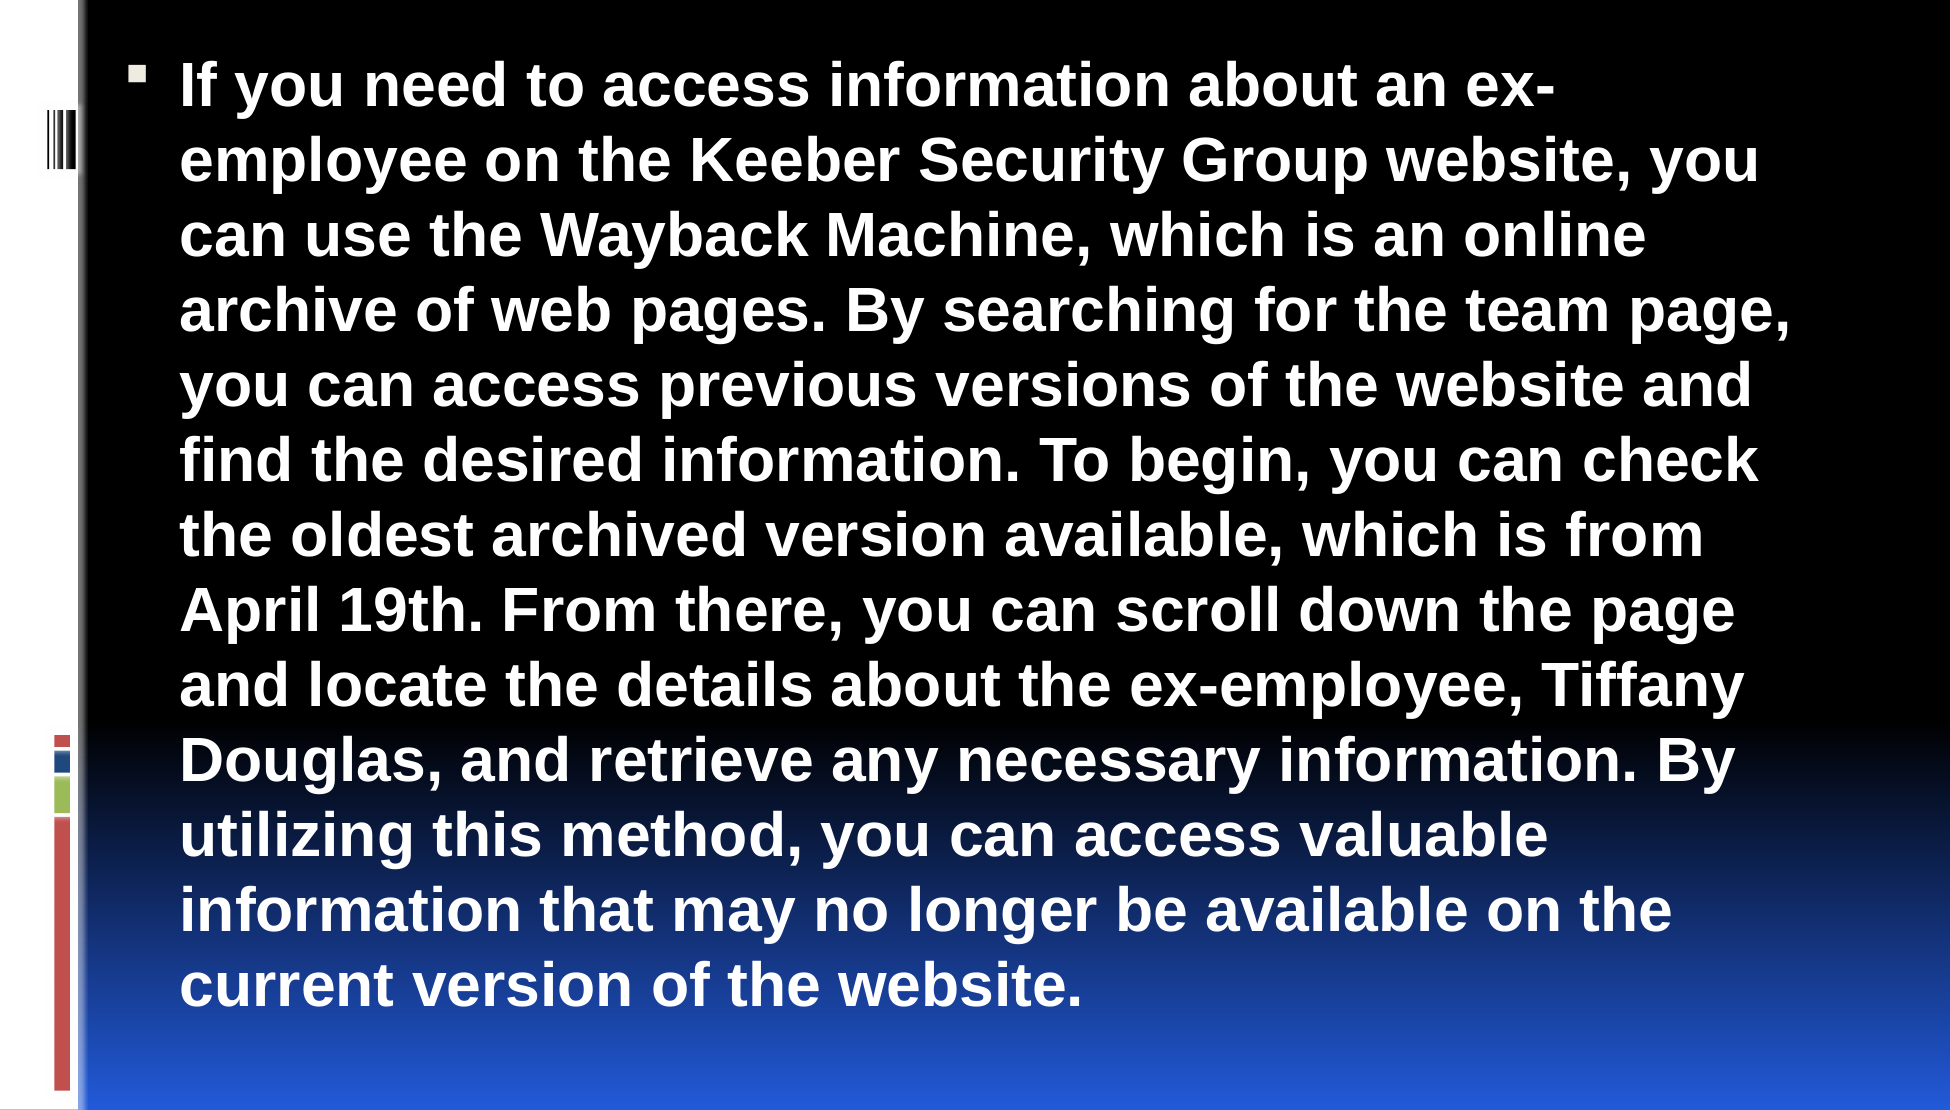

If you need to access information about an ex-employee on the Keeber Security Group website, you can use the Wayback Machine, which is an online archive of web pages. By searching for the team page, you can access previous versions of the website and find the desired information. To begin, you can check the oldest archived version available, which is from April 19th. From there, you can scroll down the page and locate the details about the ex-employee, Tiffany Douglas, and retrieve any necessary information. By utilizing this method, you can access valuable information that may no longer be available on the current version of the website.